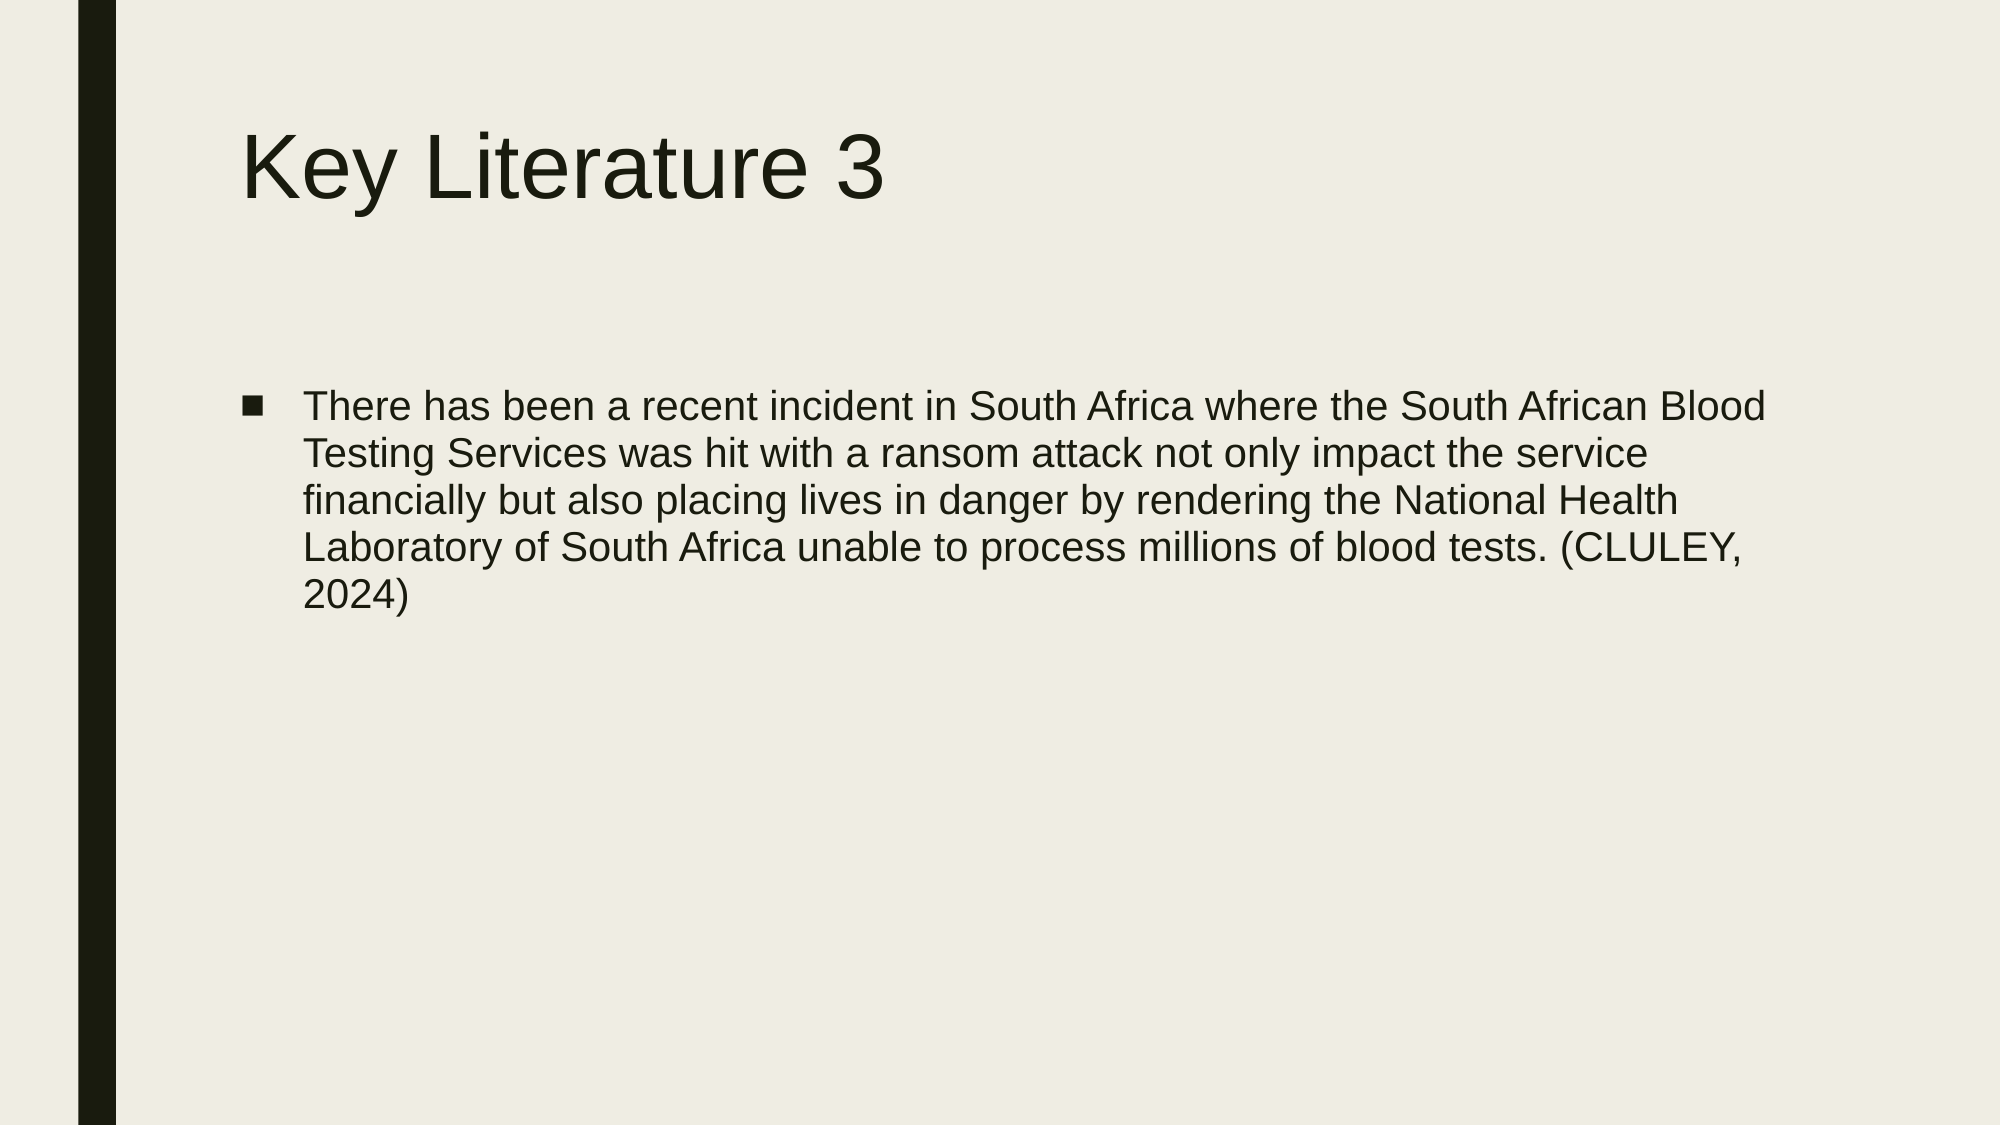

# Key Literature 3
There has been a recent incident in South Africa where the South African Blood Testing Services was hit with a ransom attack not only impact the service financially but also placing lives in danger by rendering the National Health Laboratory of South Africa unable to process millions of blood tests. (CLULEY, 2024)